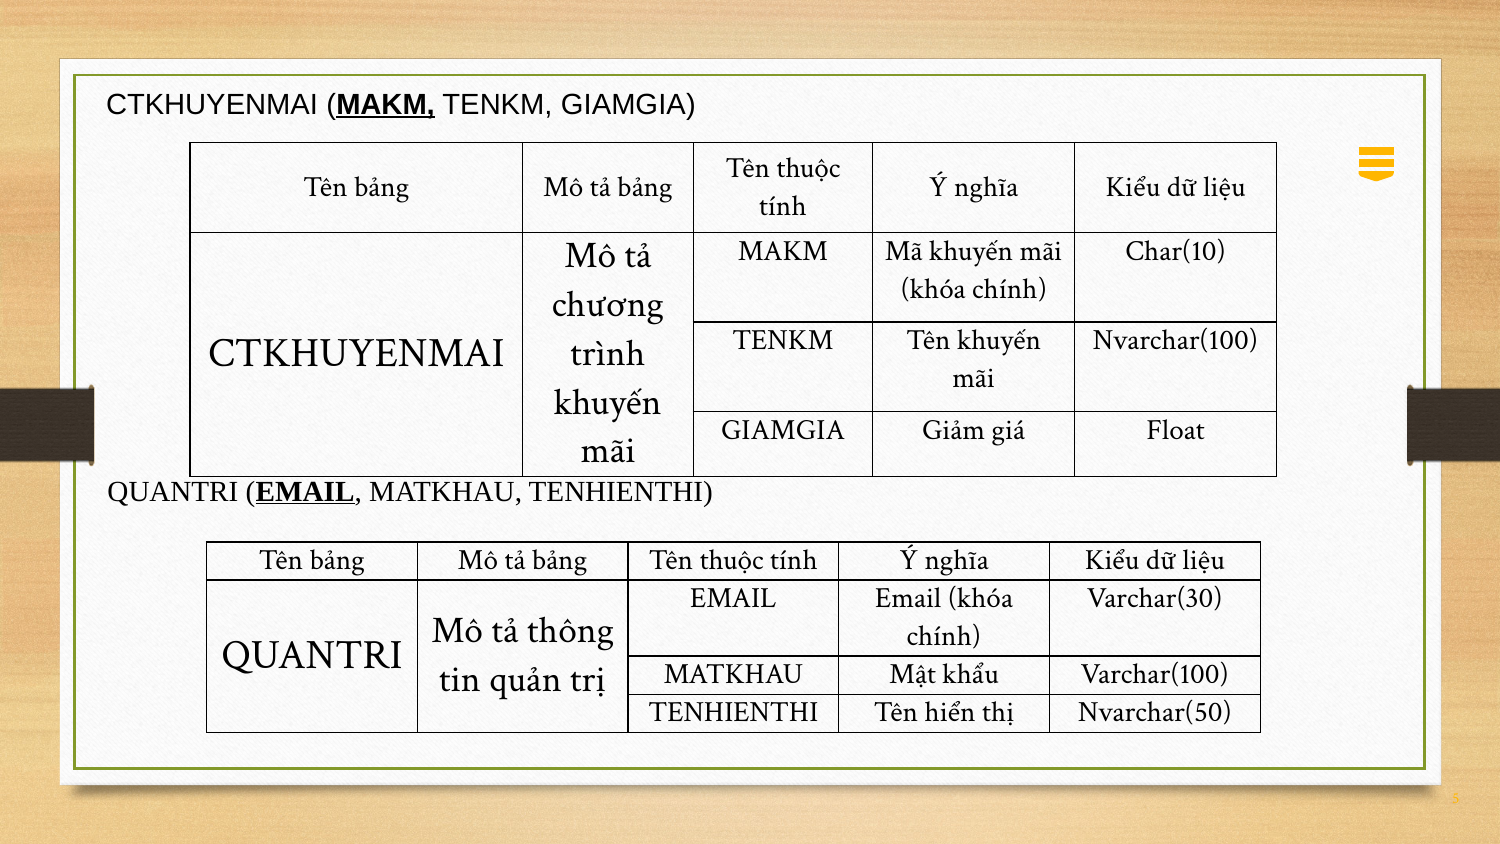

CTKHUYENMAI (MAKM, TENKM, GIAMGIA)

| Tên bảng | Mô tả bảng | Tên thuộc tính | Ý nghĩa | Kiểu dữ liệu |
| --- | --- | --- | --- | --- |
| CTKHUYENMAI | Mô tả chương trình khuyến mãi | MAKM | Mã khuyến mãi (khóa chính) | Char(10) |
|  |  | TENKM | Tên khuyến mãi | Nvarchar(100) |
|  |  | GIAMGIA | Giảm giá | Float |

QUANTRI (EMAIL, MATKHAU, TENHIENTHI)
| Tên bảng | Mô tả bảng | Tên thuộc tính | Ý nghĩa | Kiểu dữ liệu |
| --- | --- | --- | --- | --- |
| QUANTRI | Mô tả thông tin quản trị | EMAIL | Email (khóa chính) | Varchar(30) |
|  |  | MATKHAU | Mật khẩu | Varchar(100) |
|  |  | TENHIENTHI | Tên hiển thị | Nvarchar(50) |
5